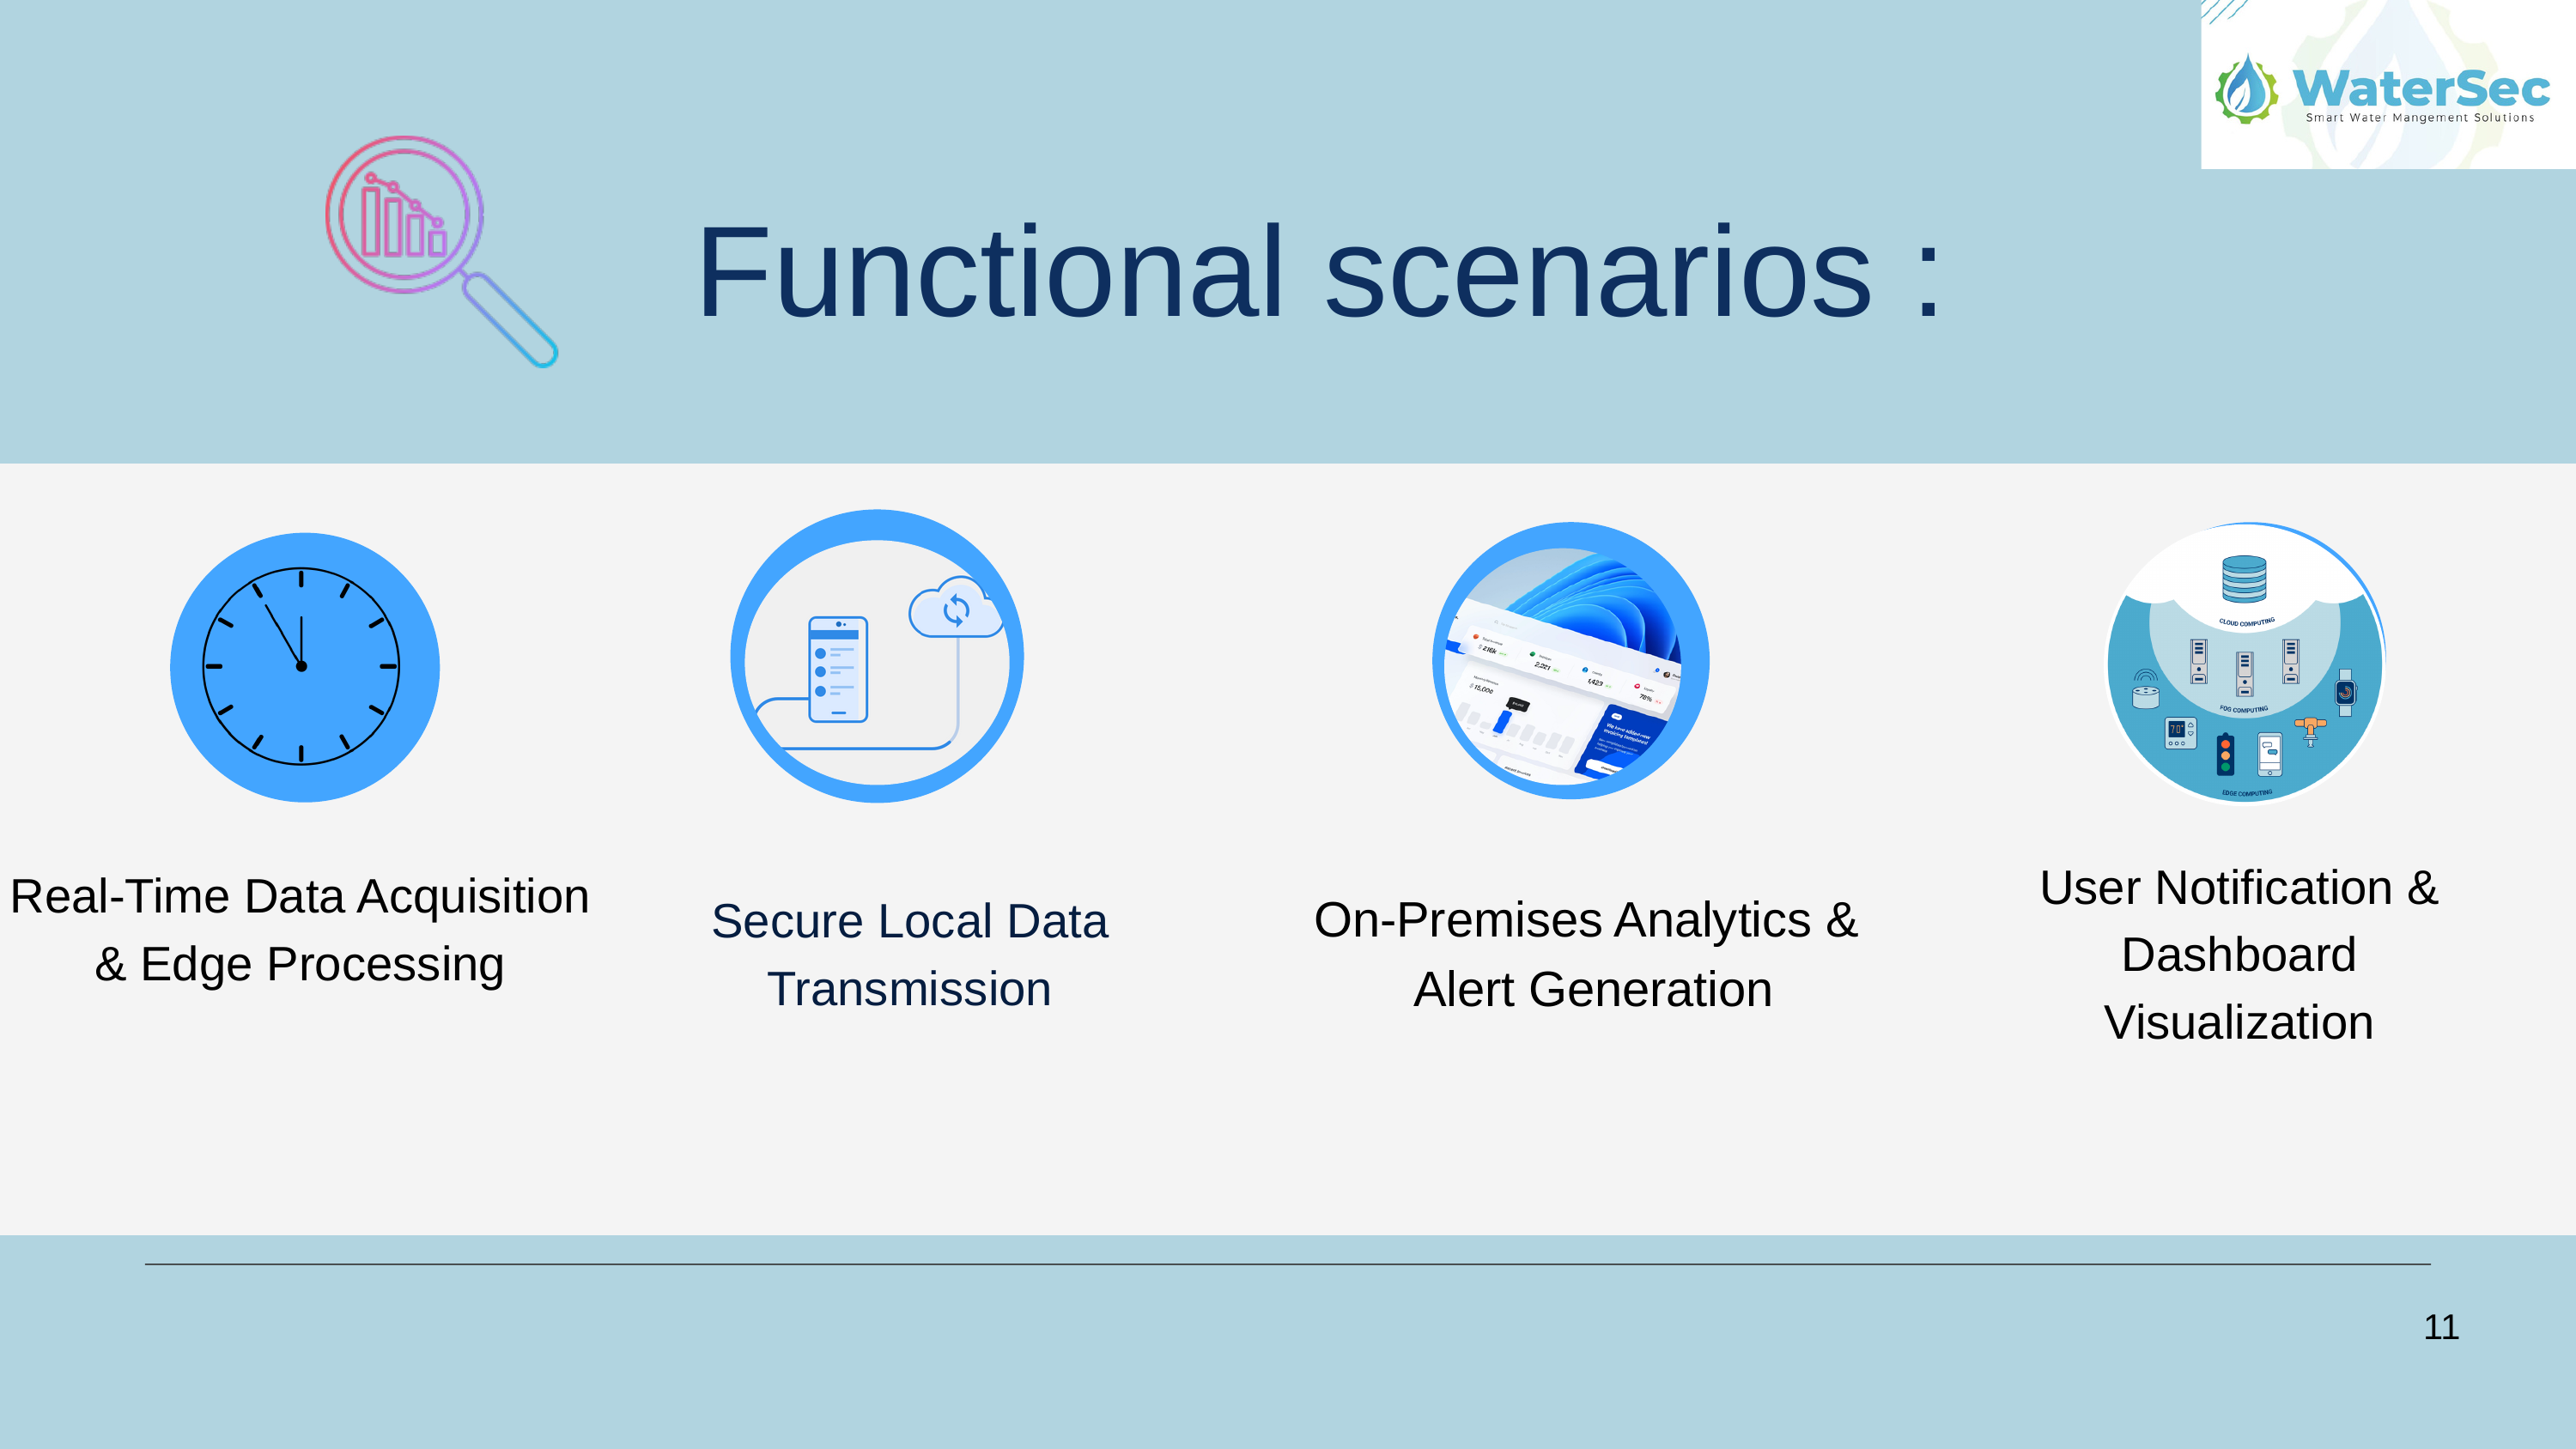

Functional scenarios :

User Notification & Dashboard Visualization
Real-Time Data Acquisition & Edge Processing
On-Premises Analytics &
Alert Generation
Secure Local Data Transmission

11